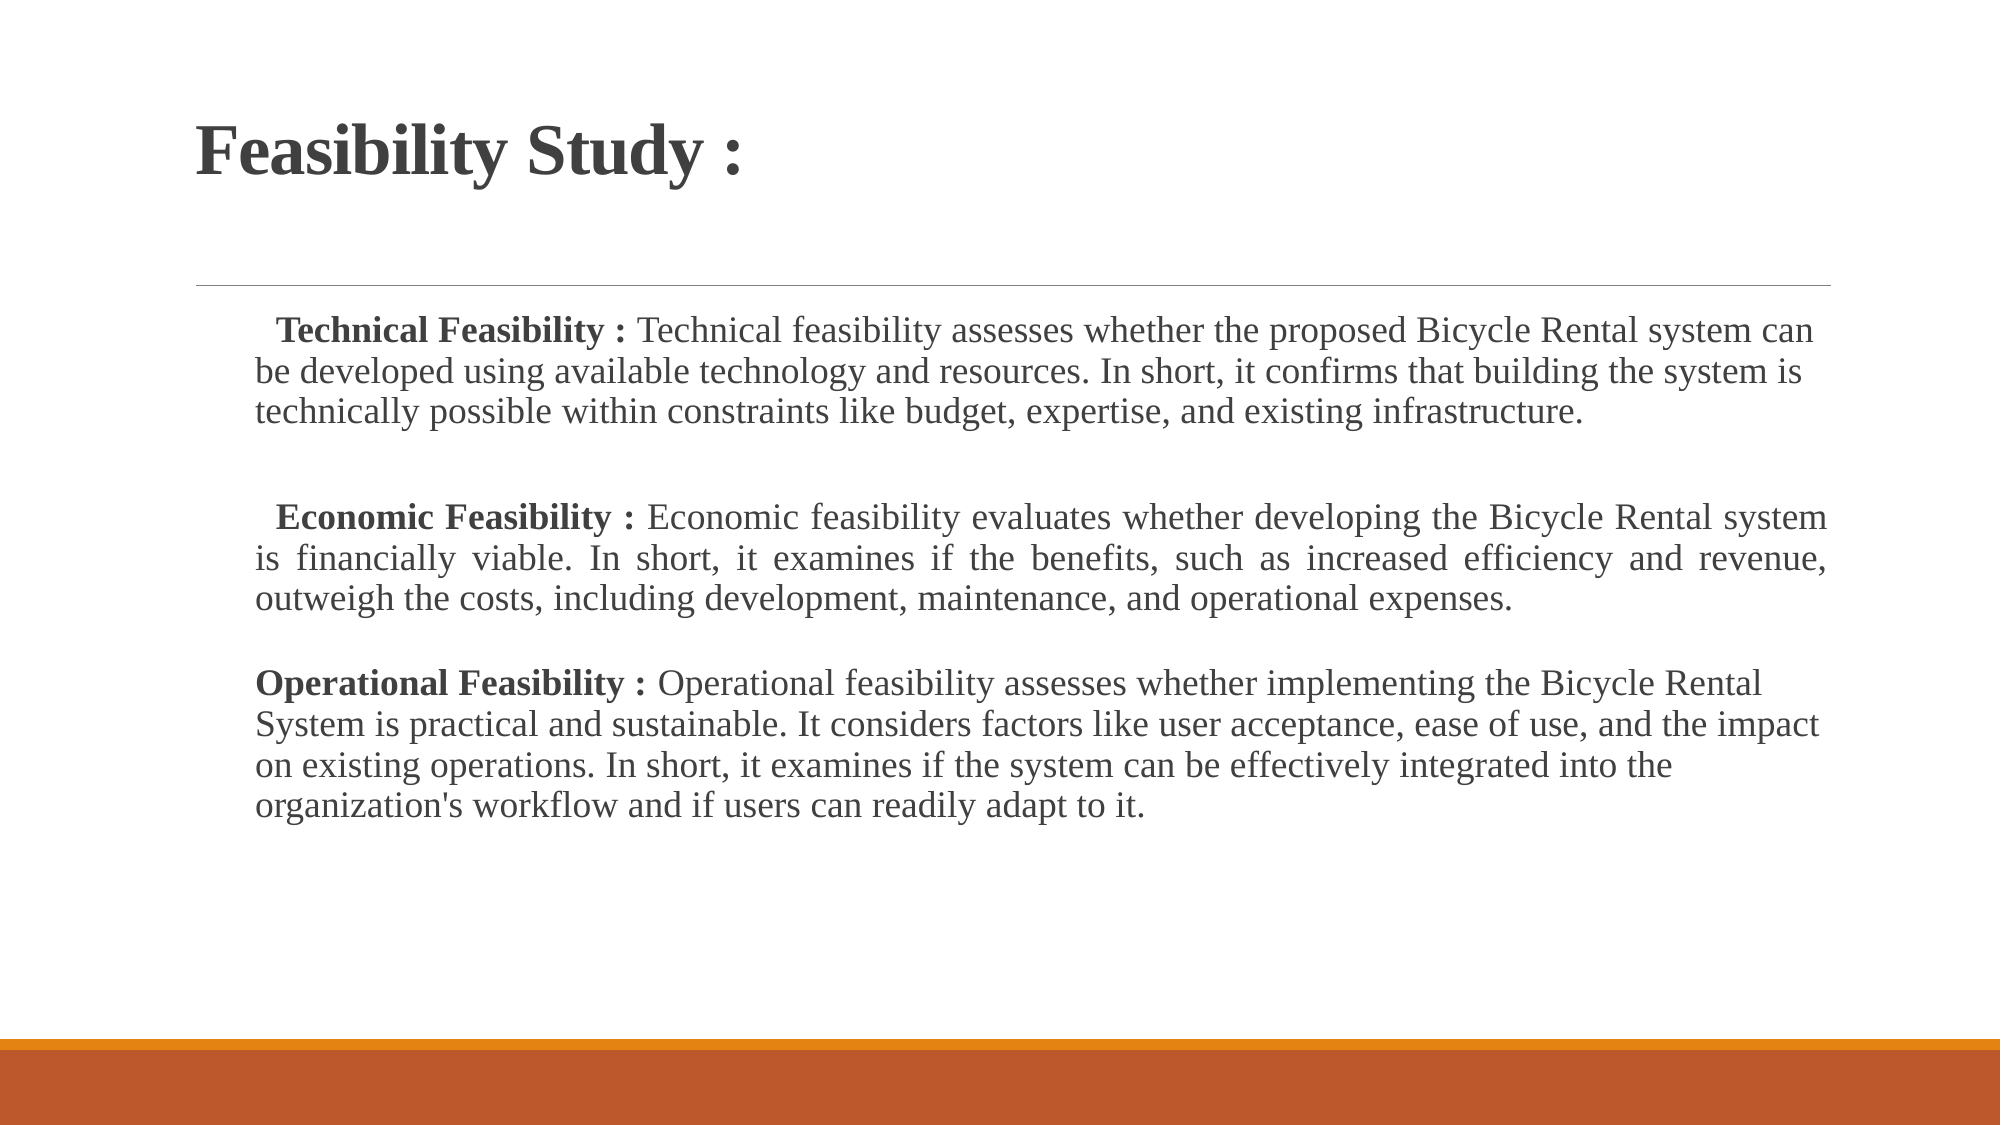

# Feasibility Study :
Technical Feasibility : Technical feasibility assesses whether the proposed Bicycle Rental system can be developed using available technology and resources. In short, it confirms that building the system is technically possible within constraints like budget, expertise, and existing infrastructure.

Economic Feasibility : Economic feasibility evaluates whether developing the Bicycle Rental system is financially viable. In short, it examines if the benefits, such as increased efficiency and revenue, outweigh the costs, including development, maintenance, and operational expenses.

Operational Feasibility : Operational feasibility assesses whether implementing the Bicycle Rental System is practical and sustainable. It considers factors like user acceptance, ease of use, and the impact on existing operations. In short, it examines if the system can be effectively integrated into the organization's workflow and if users can readily adapt to it.